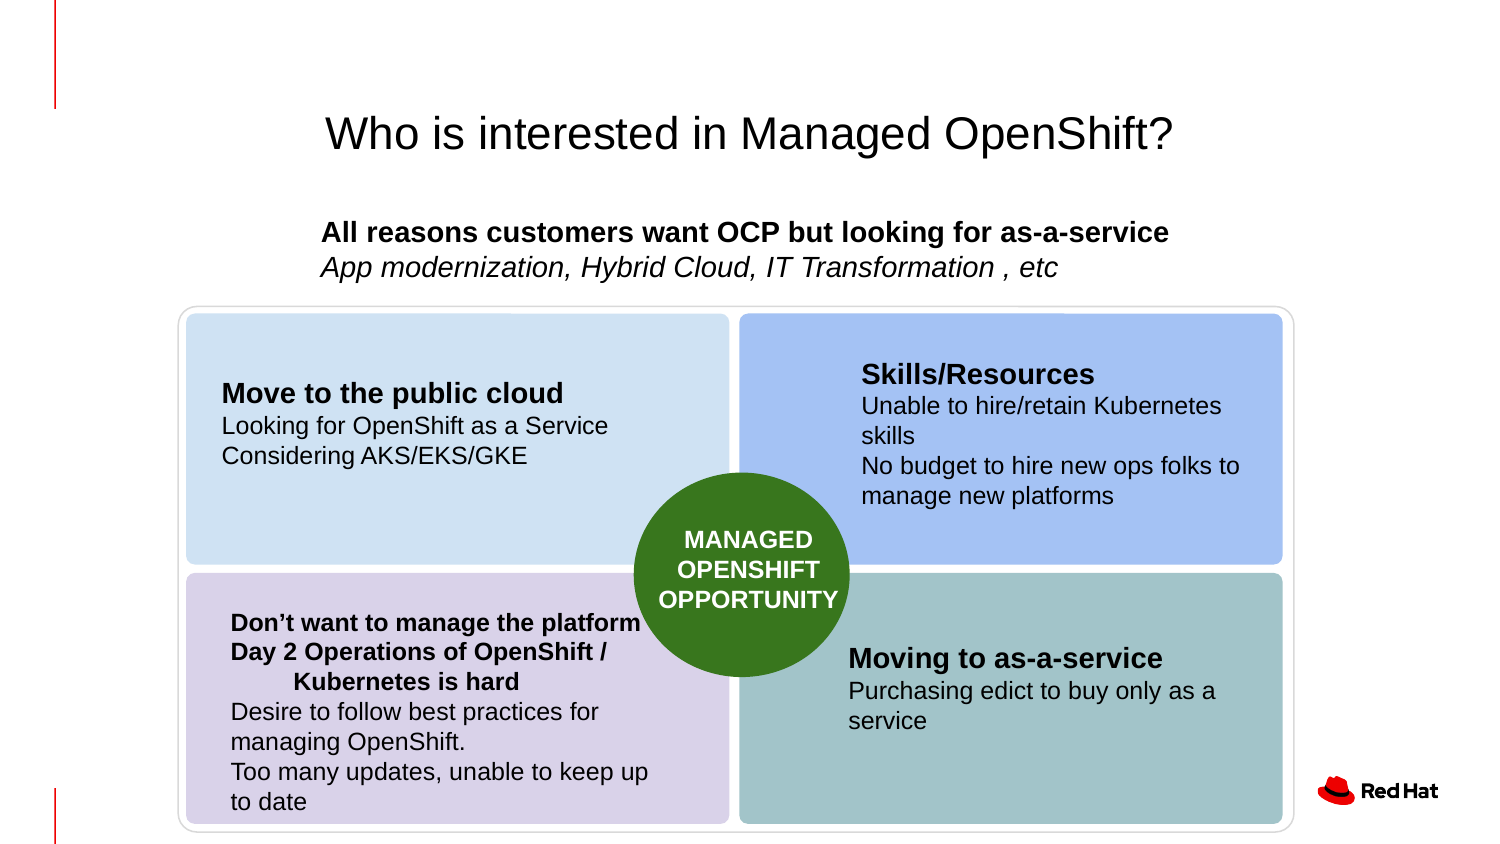

# Who is interested in Managed OpenShift?
All reasons customers want OCP but looking for as-a-service
App modernization, Hybrid Cloud, IT Transformation , etc

Skills/Resources
Unable to hire/retain Kubernetes skills
No budget to hire new ops folks to manage new platforms

Move to the public cloud
Looking for OpenShift as a Service
Considering AKS/EKS/GKE

MANAGED OPENSHIFT
OPPORTUNITY

Don’t want to manage the platform Day 2 Operations of OpenShift /                 Kubernetes is hard
Desire to follow best practices for managing OpenShift.
Too many updates, unable to keep up to date
Moving to as-a-service
Purchasing edict to buy only as a service